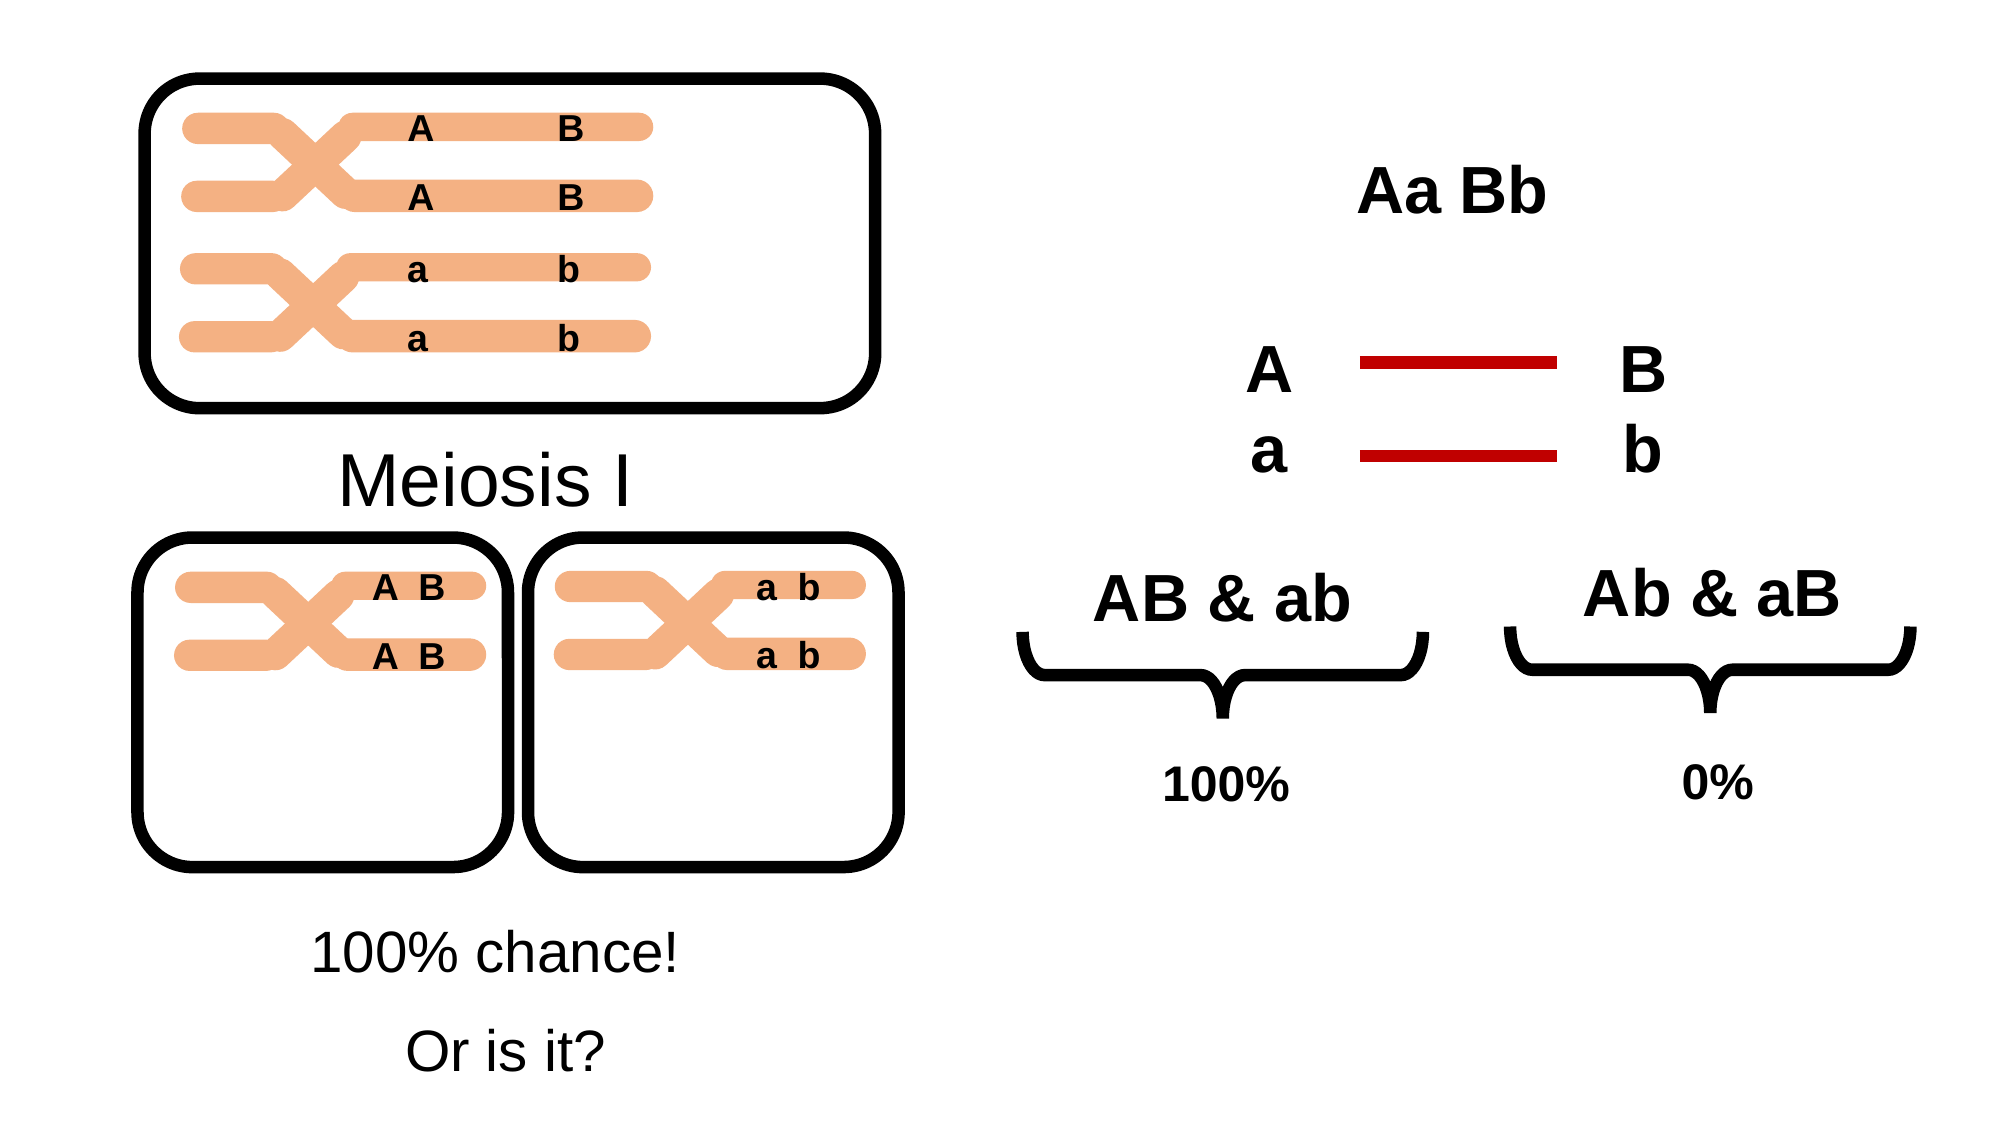

#

A	B

A	B

Aa Bb

a	b

a	b

A
a
B
b
Meiosis I

Ab & aB
AB & ab

a  b

a  b

A  B

A  B

100%
0%
100% chance!
Or is it?